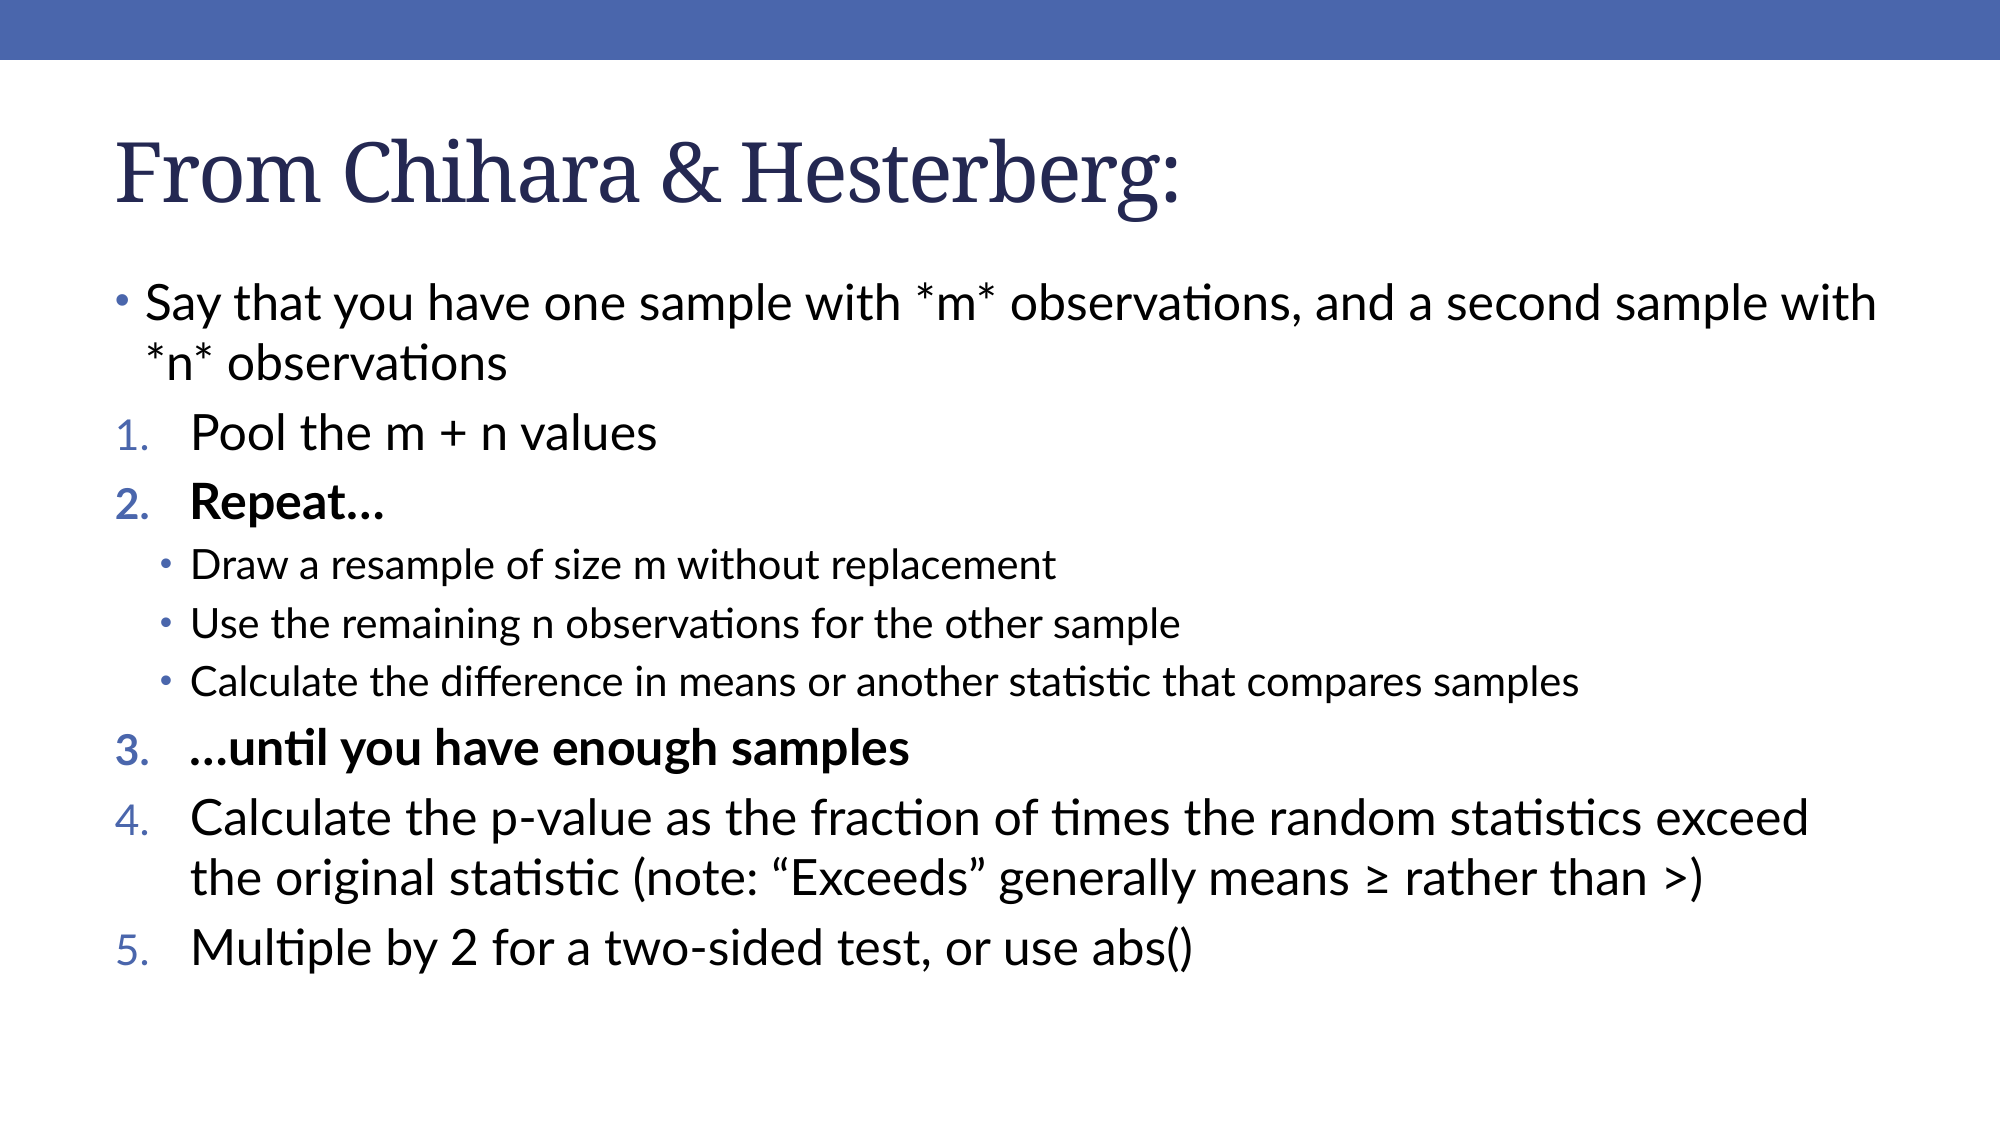

# From Chihara & Hesterberg:
Say that you have one sample with *m* observations, and a second sample with *n* observations
Pool the m + n values
Repeat…
Draw a resample of size m without replacement
Use the remaining n observations for the other sample
Calculate the difference in means or another statistic that compares samples
…until you have enough samples
Calculate the p-value as the fraction of times the random statistics exceed the original statistic (note: “Exceeds” generally means ≥ rather than >)
Multiple by 2 for a two-sided test, or use abs()